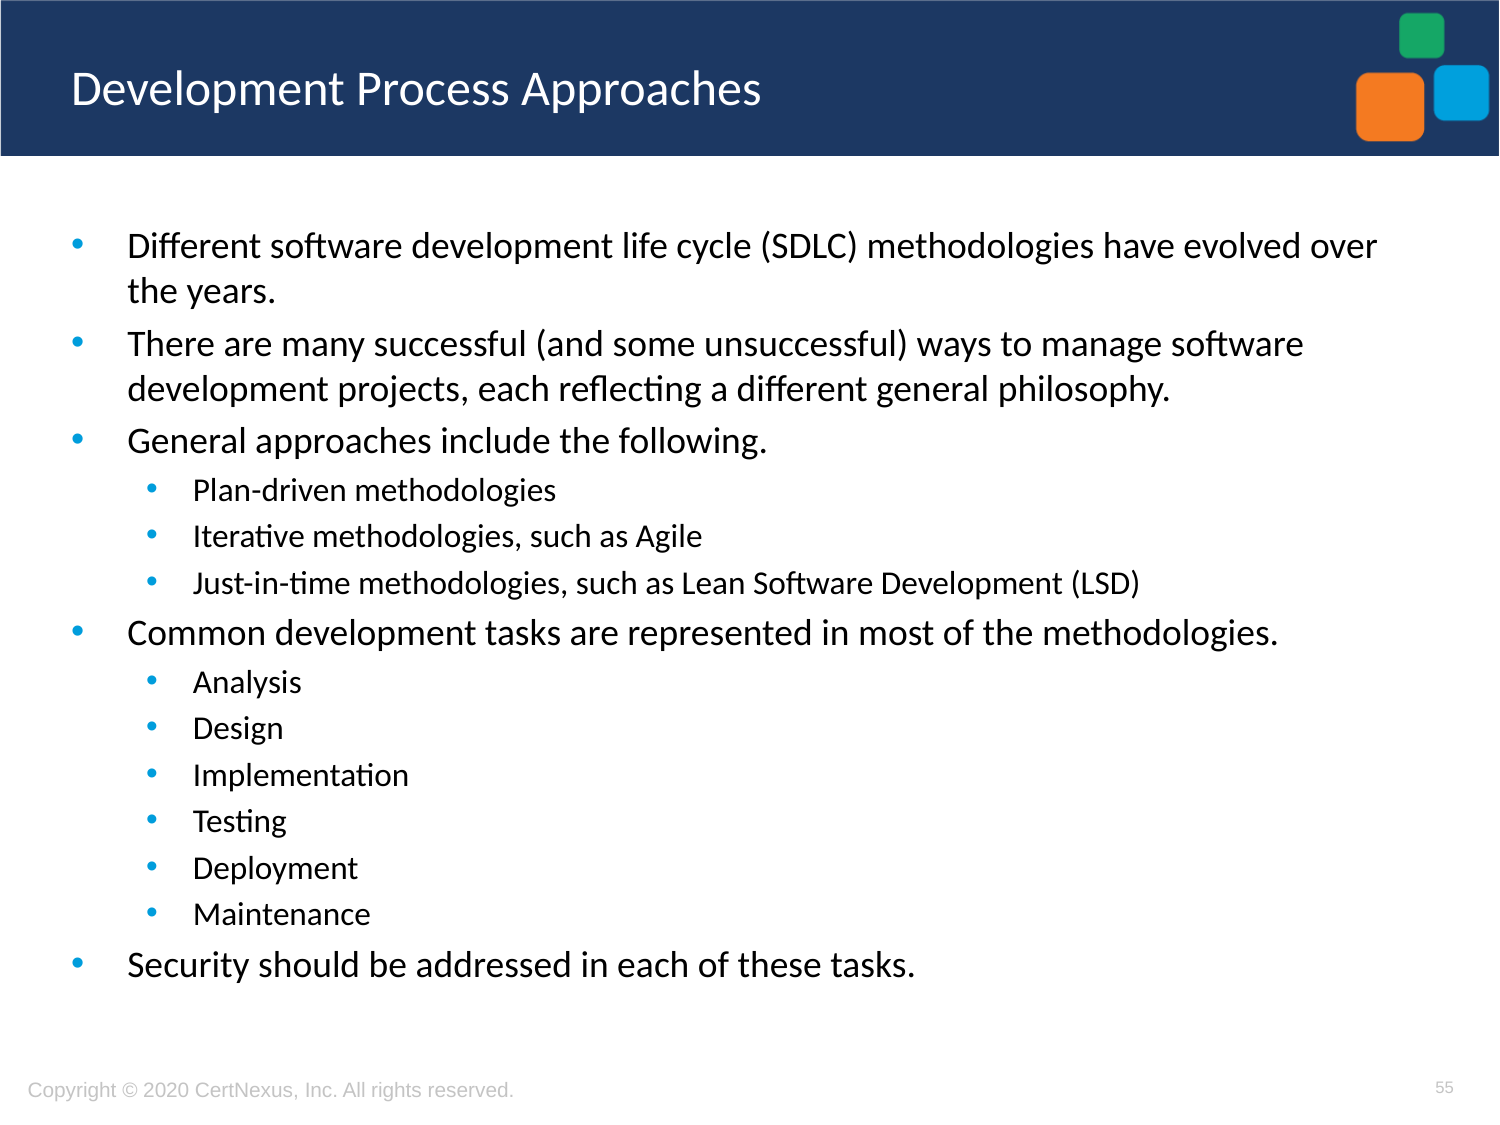

# Development Process Approaches
Different software development life cycle (SDLC) methodologies have evolved over the years.
There are many successful (and some unsuccessful) ways to manage software development projects, each reflecting a different general philosophy.
General approaches include the following.
Plan-driven methodologies
Iterative methodologies, such as Agile
Just-in-time methodologies, such as Lean Software Development (LSD)
Common development tasks are represented in most of the methodologies.
Analysis
Design
Implementation
Testing
Deployment
Maintenance
Security should be addressed in each of these tasks.
55